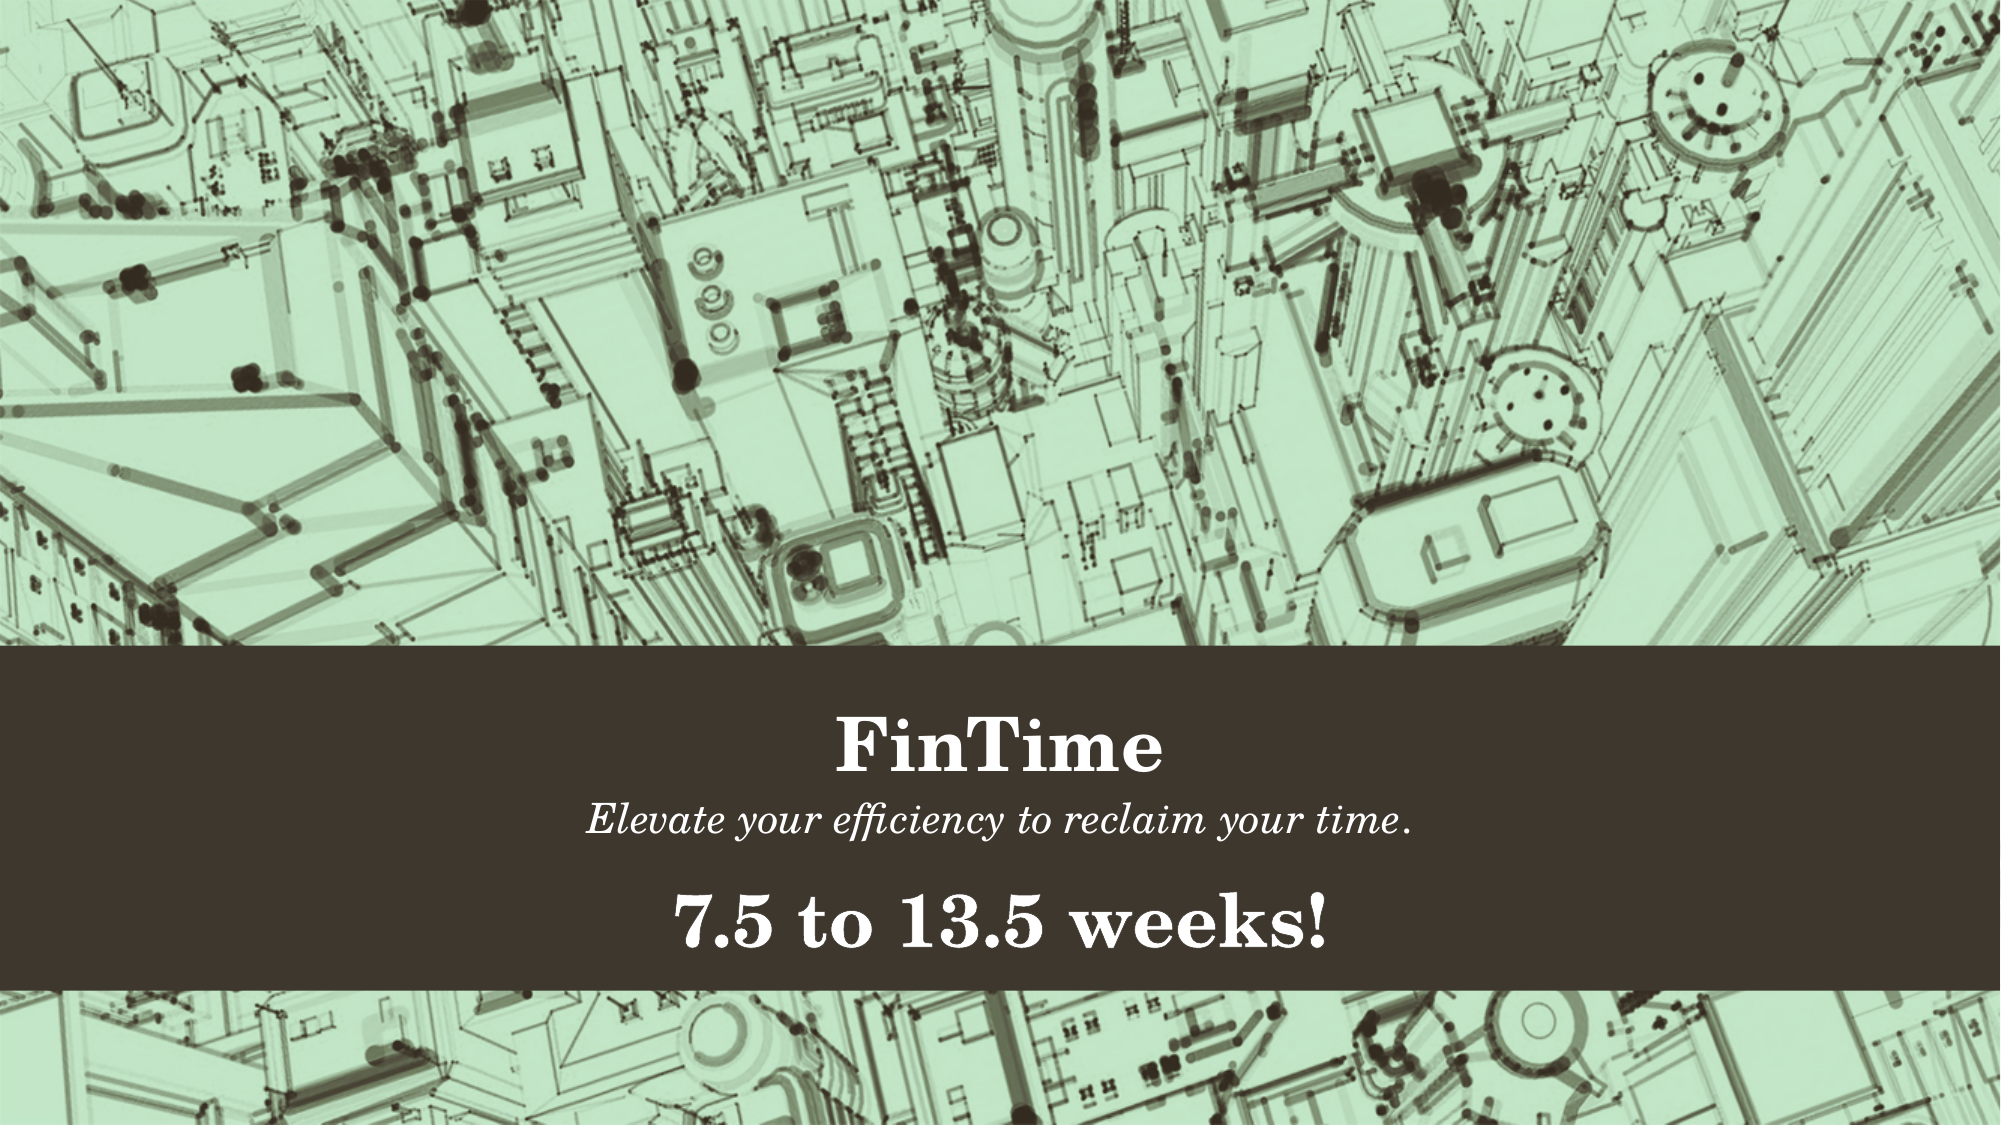

# FinTime
Elevate your efficiency to reclaim your time.
7.5 to 13.5 weeks!